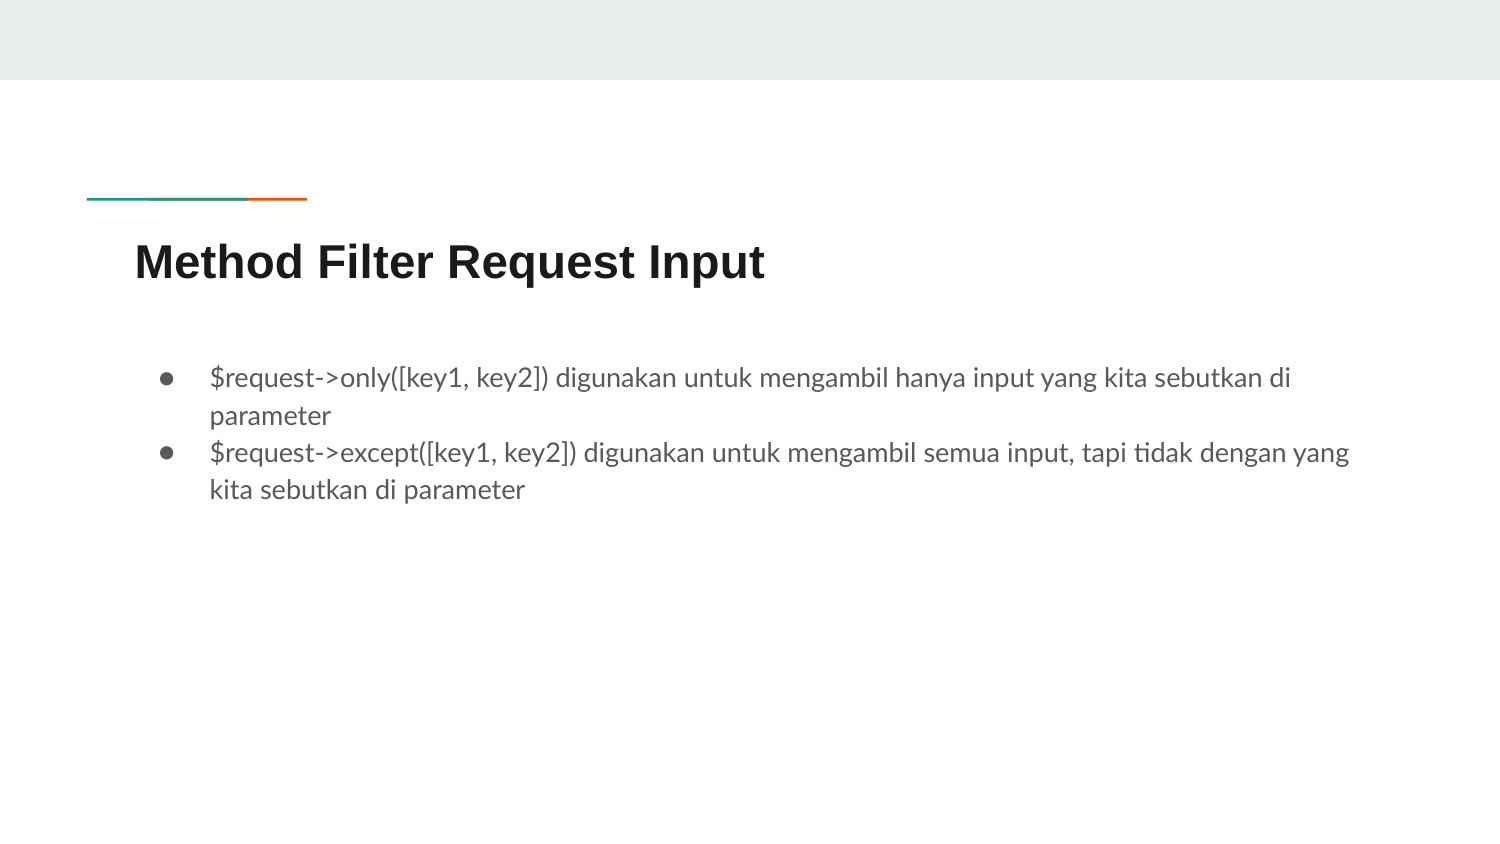

# Method Filter Request Input
$request->only([key1, key2]) digunakan untuk mengambil hanya input yang kita sebutkan di parameter
$request->except([key1, key2]) digunakan untuk mengambil semua input, tapi tidak dengan yang kita sebutkan di parameter